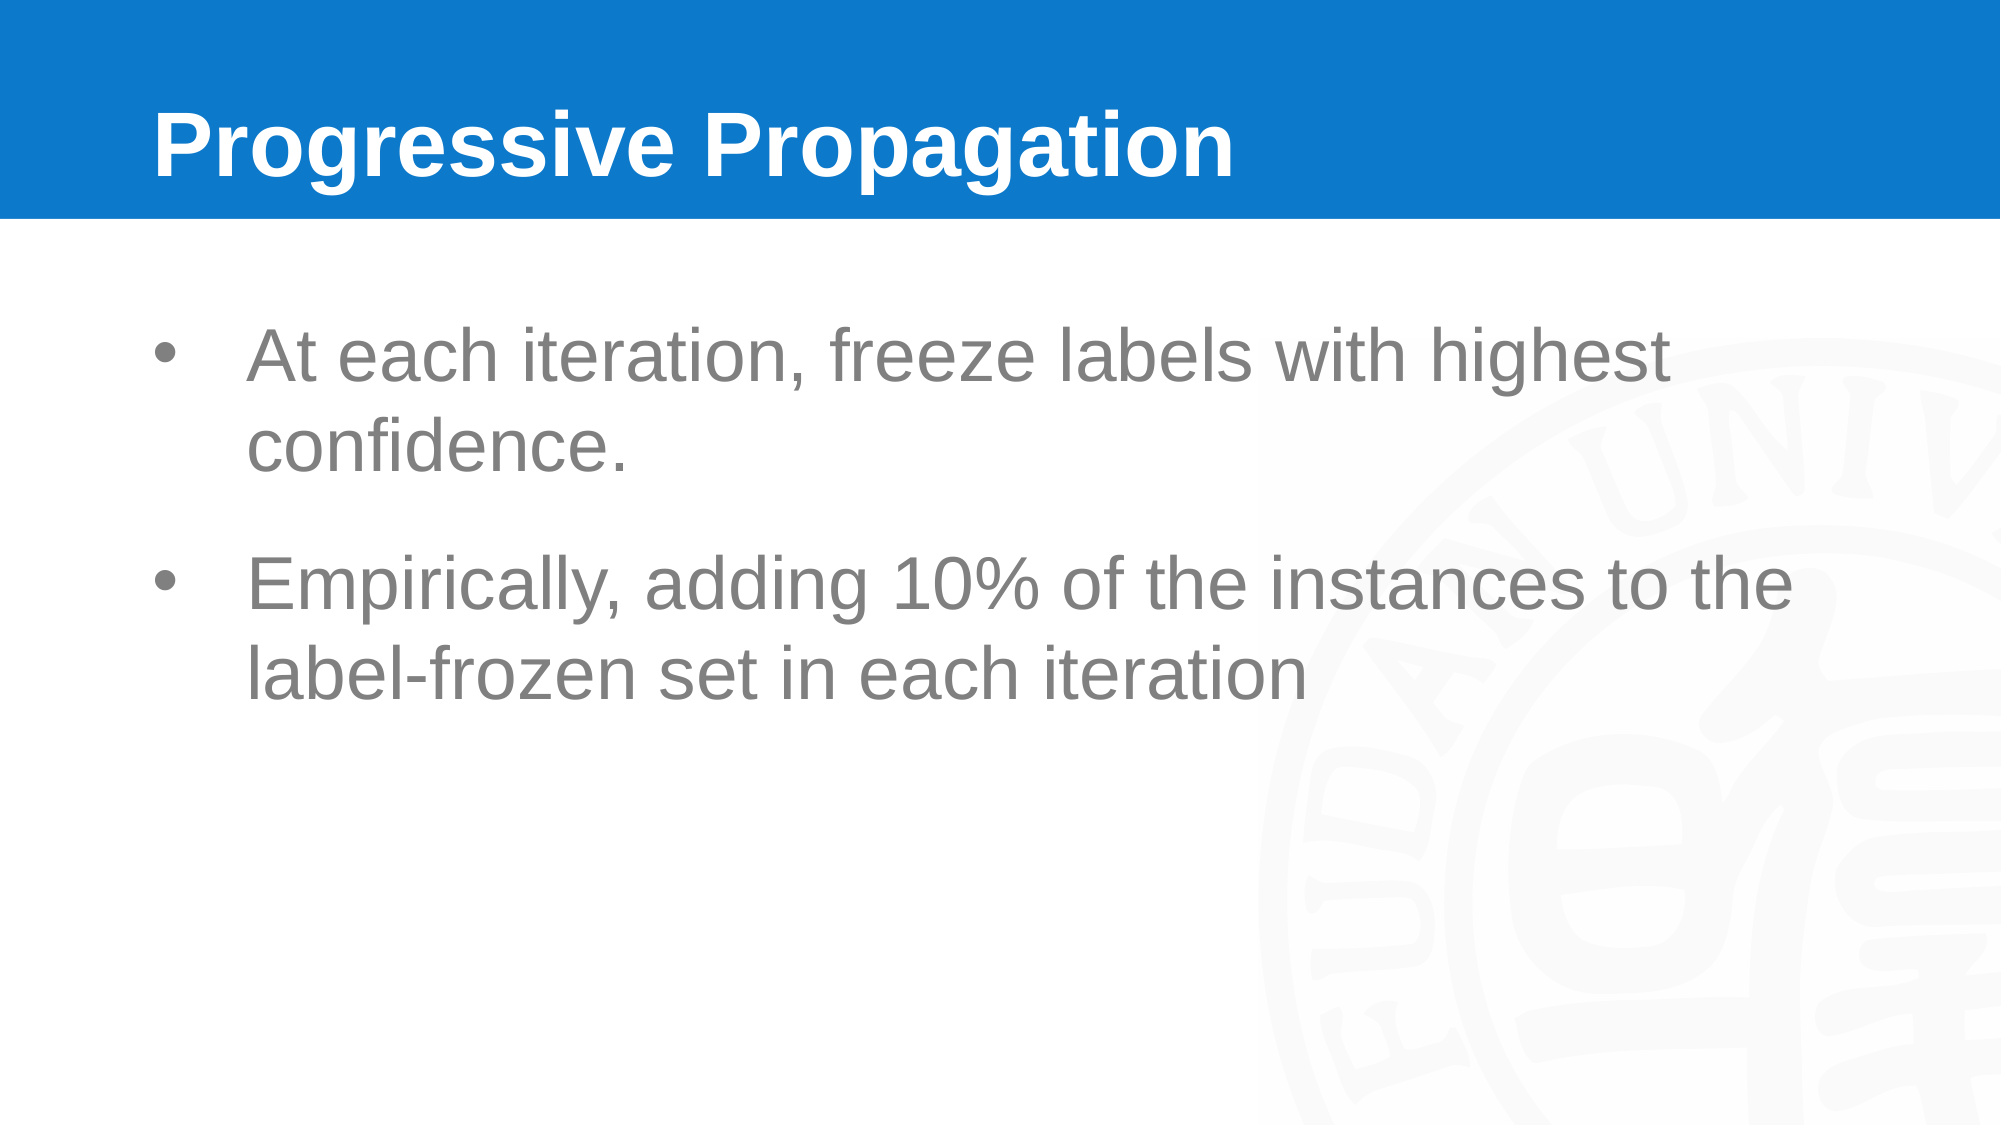

# Progressive Propagation
At each iteration, freeze labels with highest confidence.
Empirically, adding 10% of the instances to the label-frozen set in each iteration